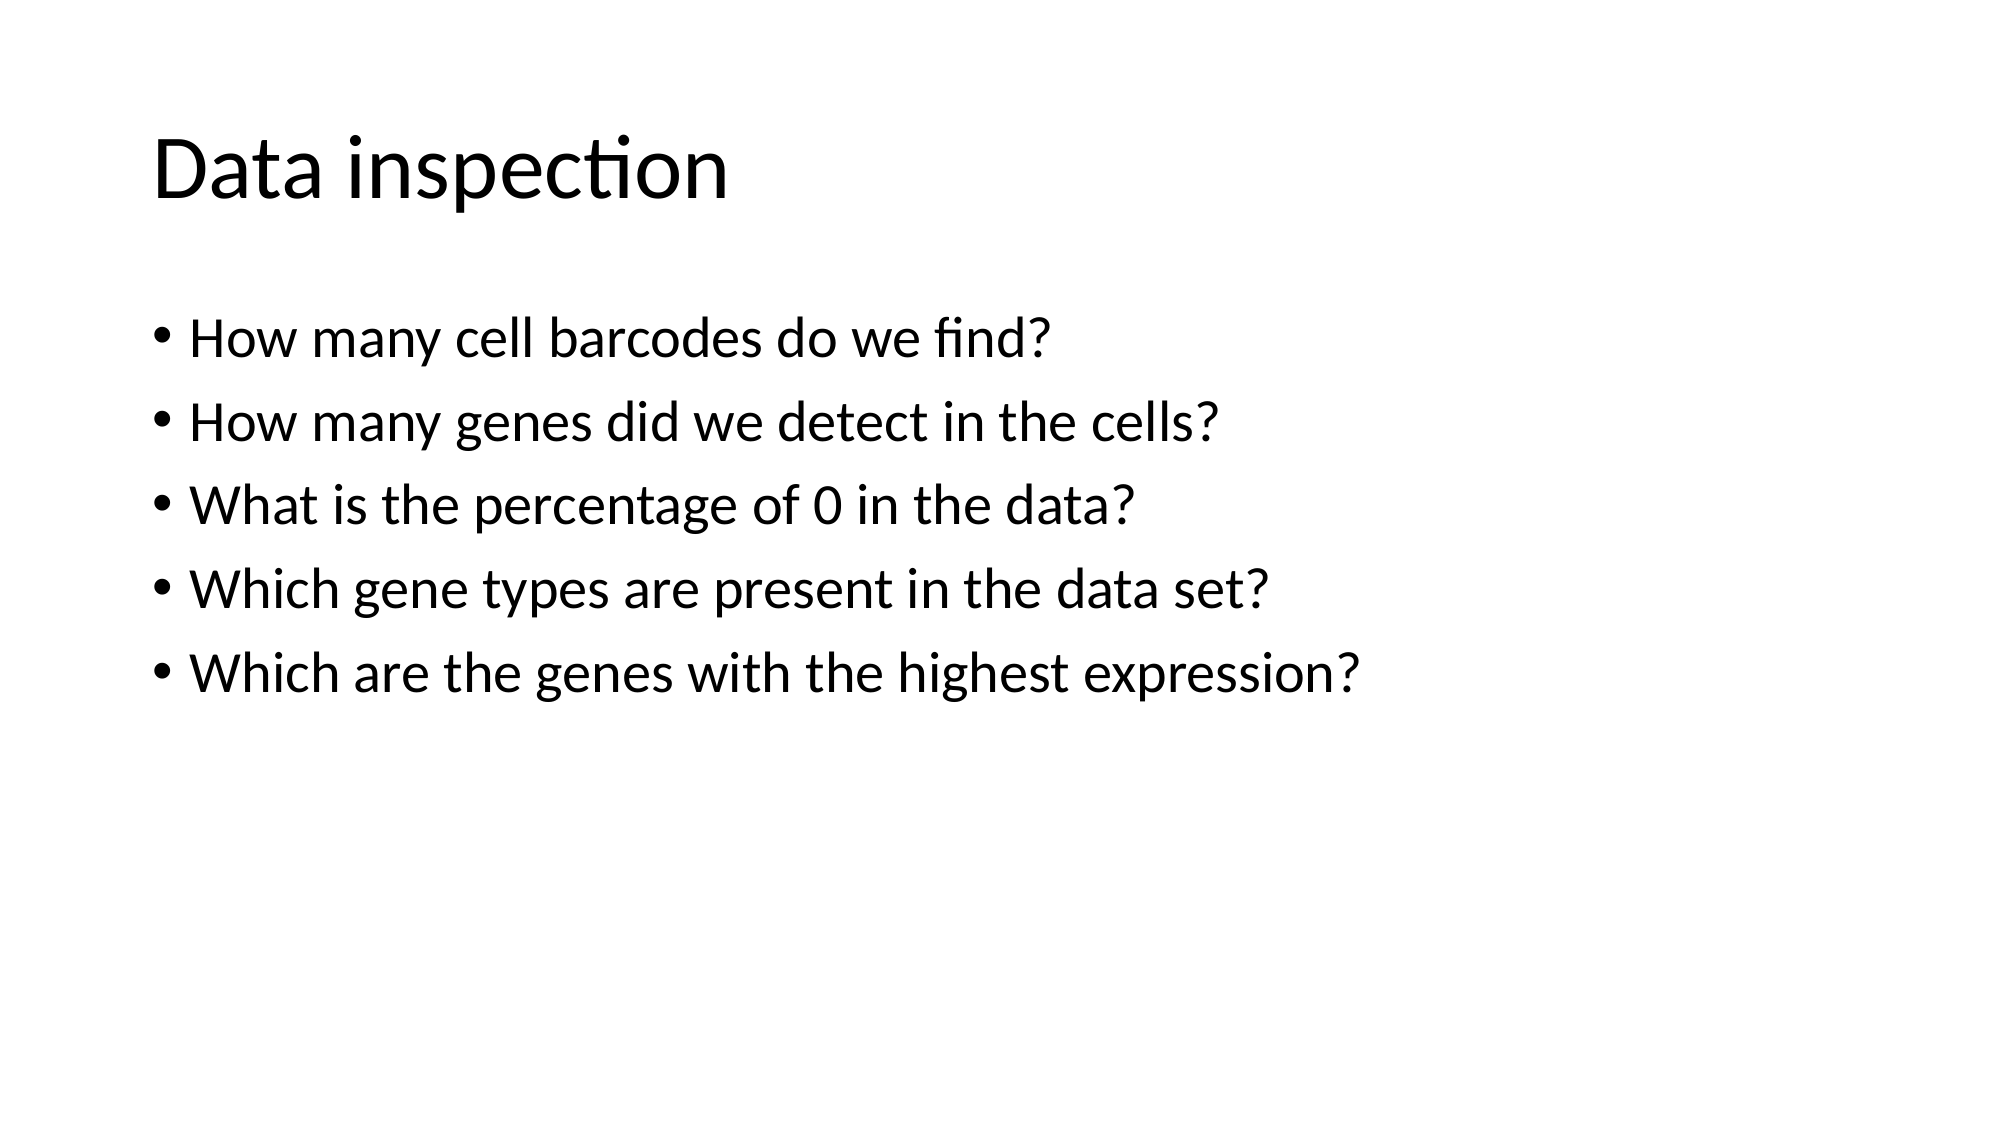

# Data inspection
How many cell barcodes do we find?
How many genes did we detect in the cells?
What is the percentage of 0 in the data?
Which gene types are present in the data set?
Which are the genes with the highest expression?